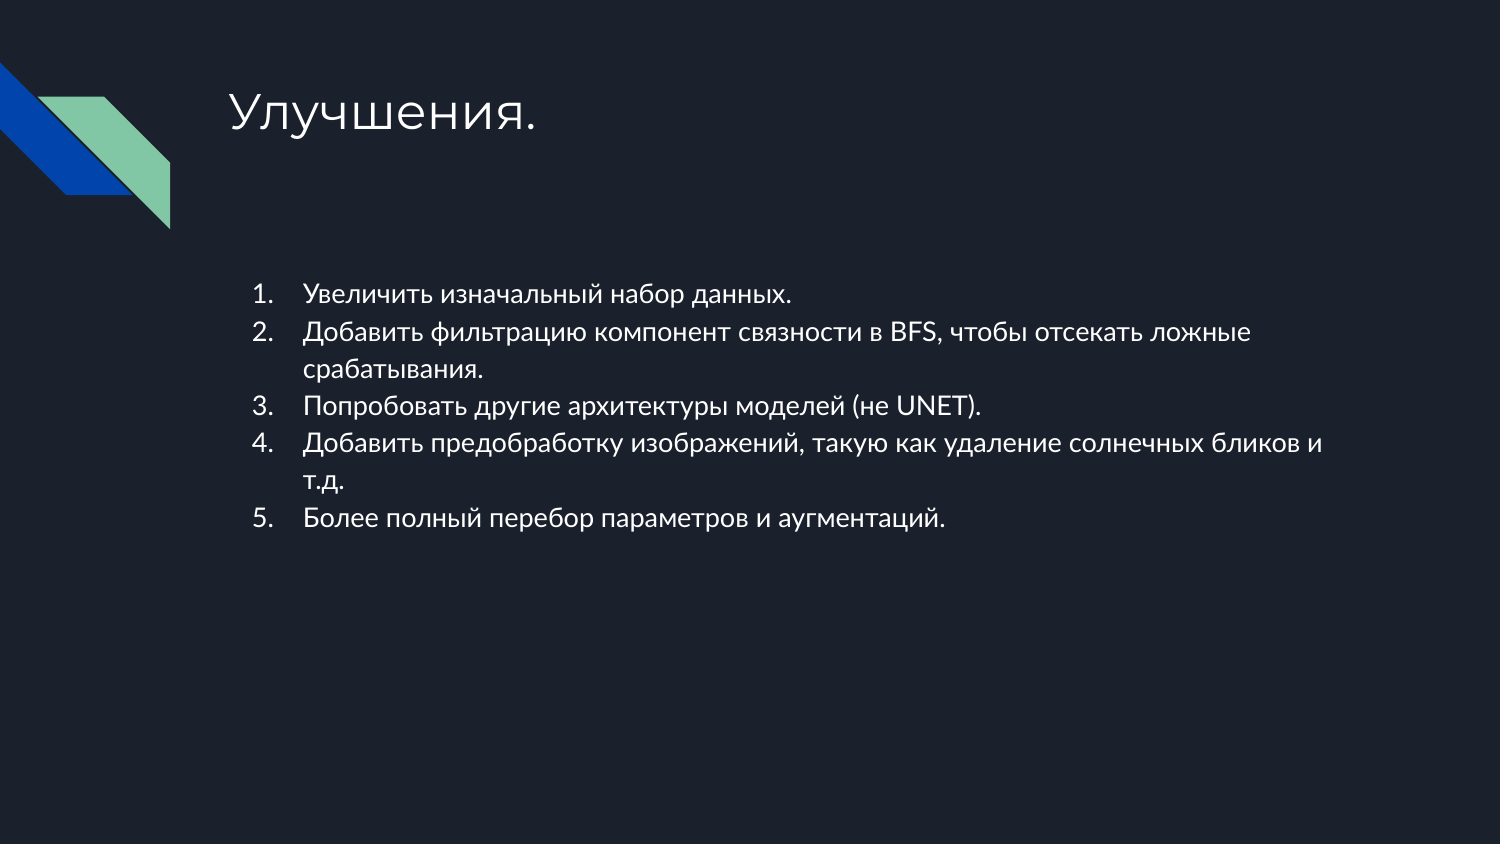

# Улучшения.
Увеличить изначальный набор данных.
Добавить фильтрацию компонент связности в BFS, чтобы отсекать ложные срабатывания.
Попробовать другие архитектуры моделей (не UNET).
Добавить предобработку изображений, такую как удаление солнечных бликов и т.д.
Более полный перебор параметров и аугментаций.